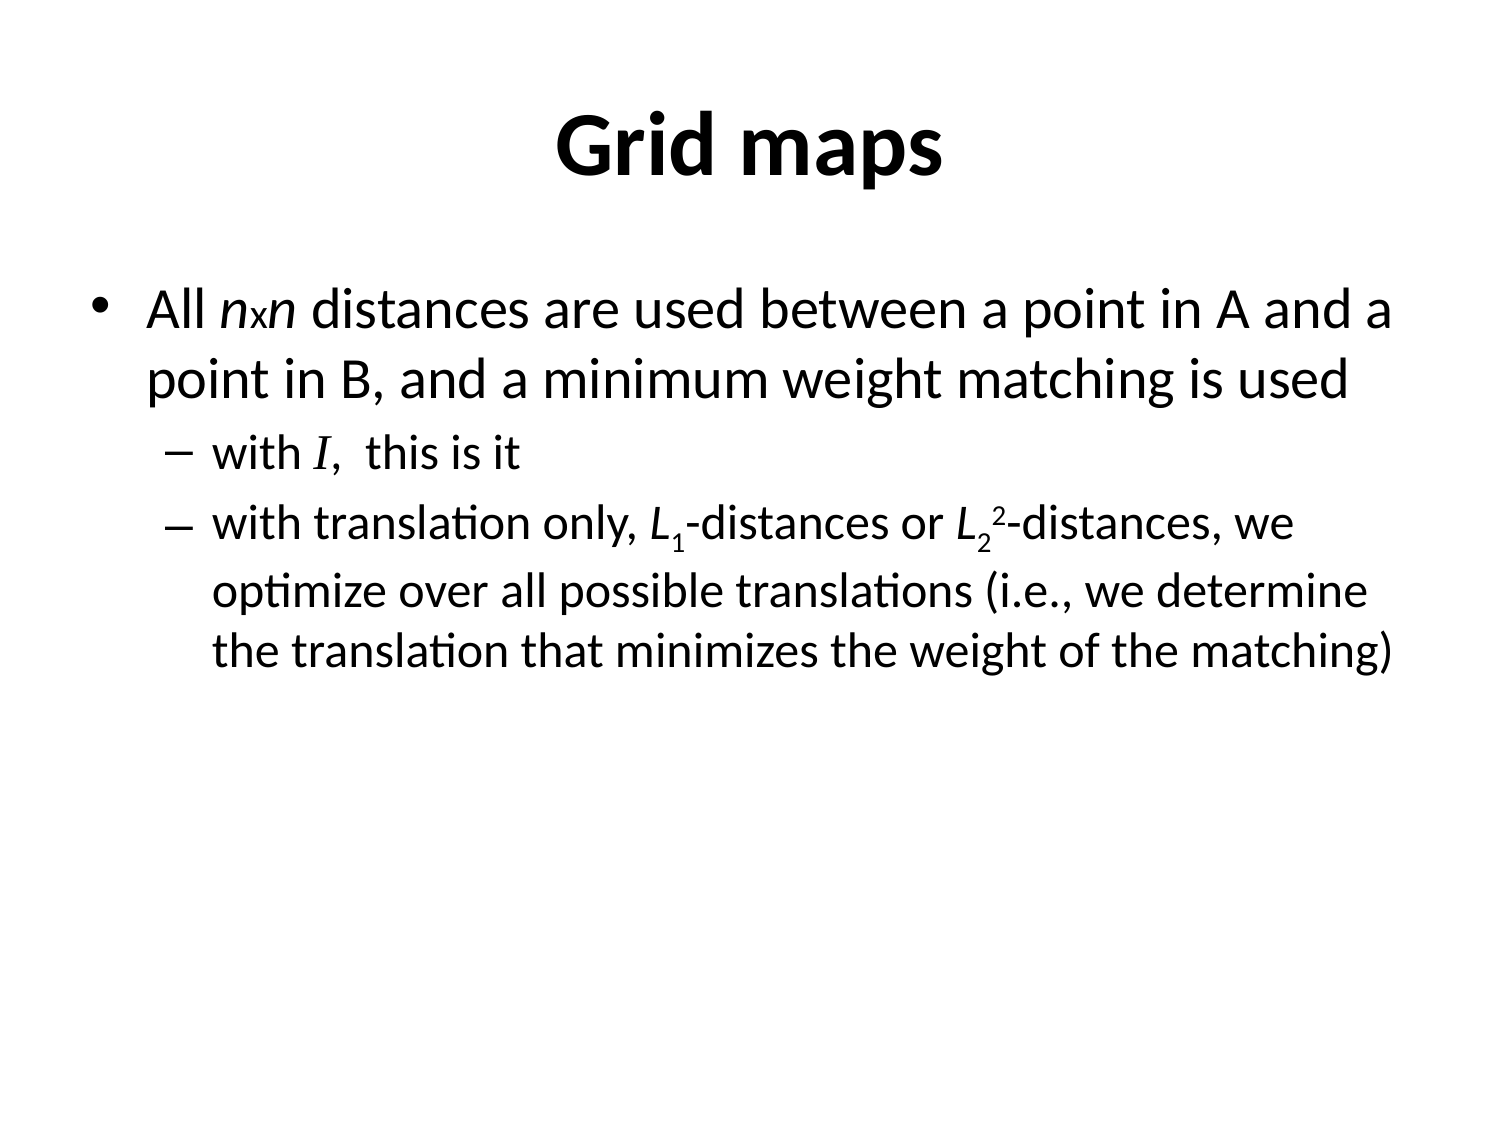

# Grid maps
All nxn distances are used between a point in A and a point in B, and a minimum weight matching is used
with I,  this is it
with translation only, L1-distances or L22-distances, we optimize over all possible translations (i.e., we determine the translation that minimizes the weight of the matching)